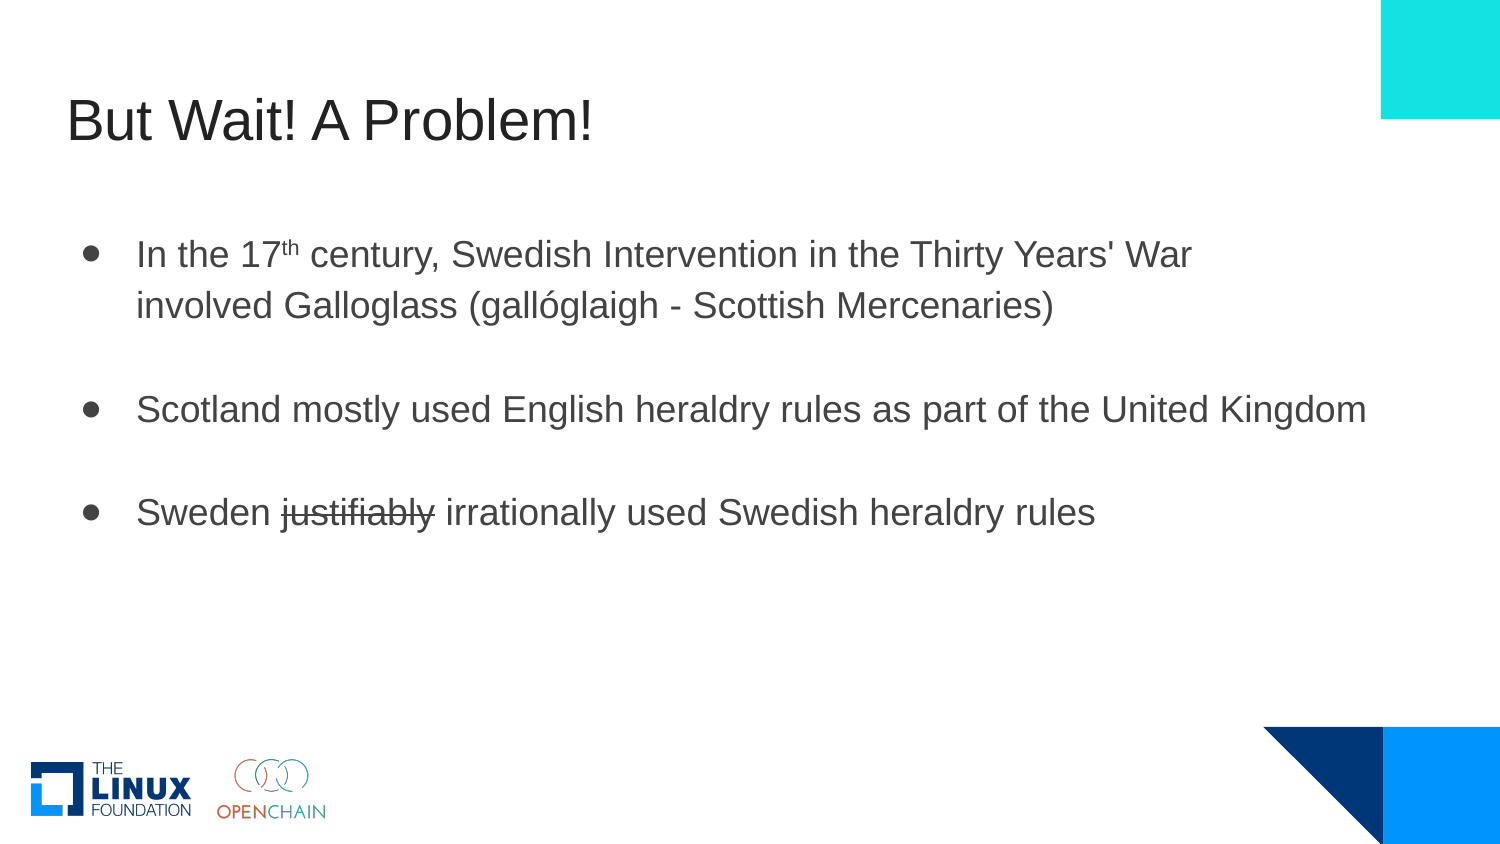

# But Wait! A Problem!
In the 17th century, Swedish Intervention in the Thirty Years' War
involved Galloglass (gallóglaigh - Scottish Mercenaries)

Scotland mostly used English heraldry rules as part of the United Kingdom

Sweden justifiably irrationally used Swedish heraldry rules